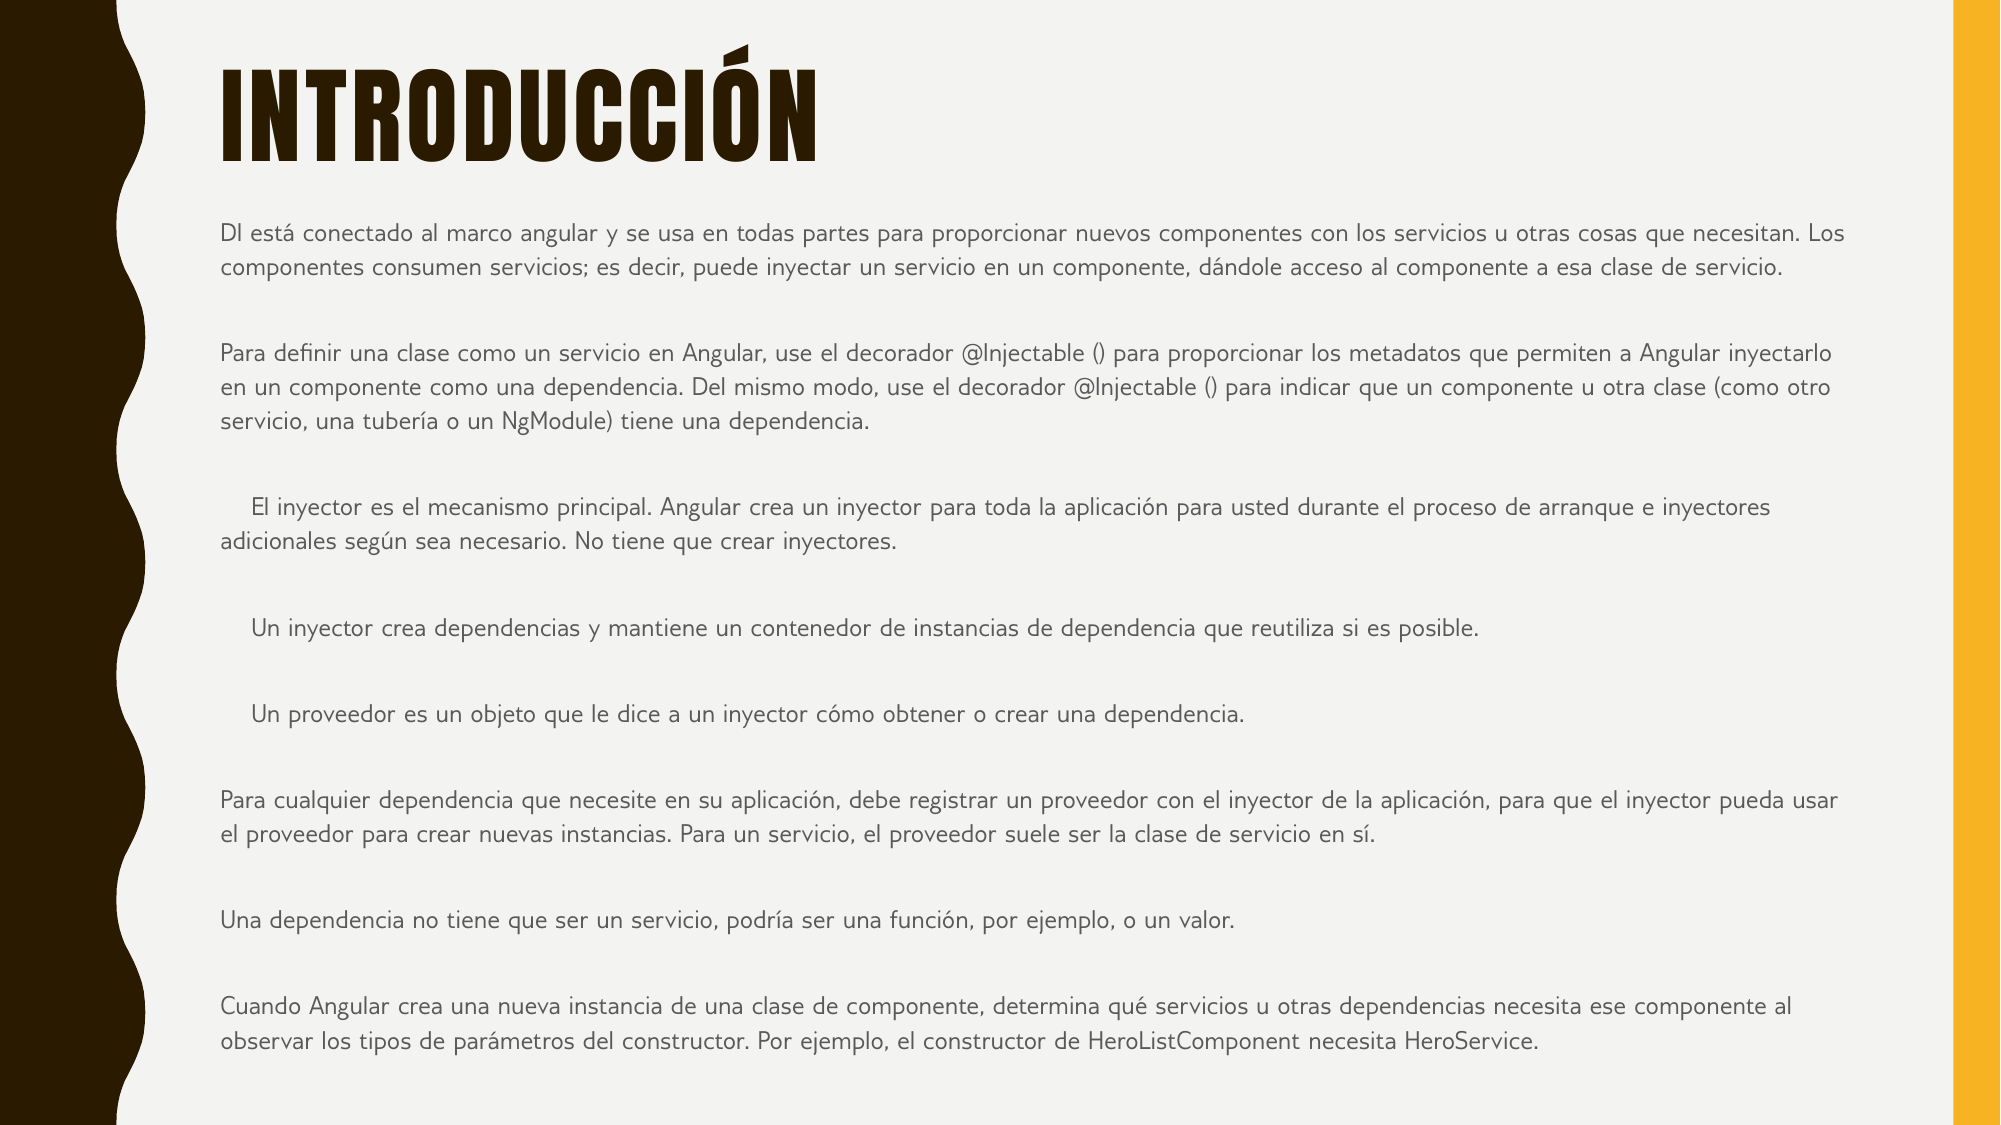

# INTRODUCCIÓN
DI está conectado al marco angular y se usa en todas partes para proporcionar nuevos componentes con los servicios u otras cosas que necesitan. Los componentes consumen servicios; es decir, puede inyectar un servicio en un componente, dándole acceso al componente a esa clase de servicio.

Para definir una clase como un servicio en Angular, use el decorador @Injectable () para proporcionar los metadatos que permiten a Angular inyectarlo en un componente como una dependencia. Del mismo modo, use el decorador @Injectable () para indicar que un componente u otra clase (como otro servicio, una tubería o un NgModule) tiene una dependencia.

    El inyector es el mecanismo principal. Angular crea un inyector para toda la aplicación para usted durante el proceso de arranque e inyectores adicionales según sea necesario. No tiene que crear inyectores.

    Un inyector crea dependencias y mantiene un contenedor de instancias de dependencia que reutiliza si es posible.

    Un proveedor es un objeto que le dice a un inyector cómo obtener o crear una dependencia.

Para cualquier dependencia que necesite en su aplicación, debe registrar un proveedor con el inyector de la aplicación, para que el inyector pueda usar el proveedor para crear nuevas instancias. Para un servicio, el proveedor suele ser la clase de servicio en sí.

Una dependencia no tiene que ser un servicio, podría ser una función, por ejemplo, o un valor.

Cuando Angular crea una nueva instancia de una clase de componente, determina qué servicios u otras dependencias necesita ese componente al observar los tipos de parámetros del constructor. Por ejemplo, el constructor de HeroListComponent necesita HeroService.